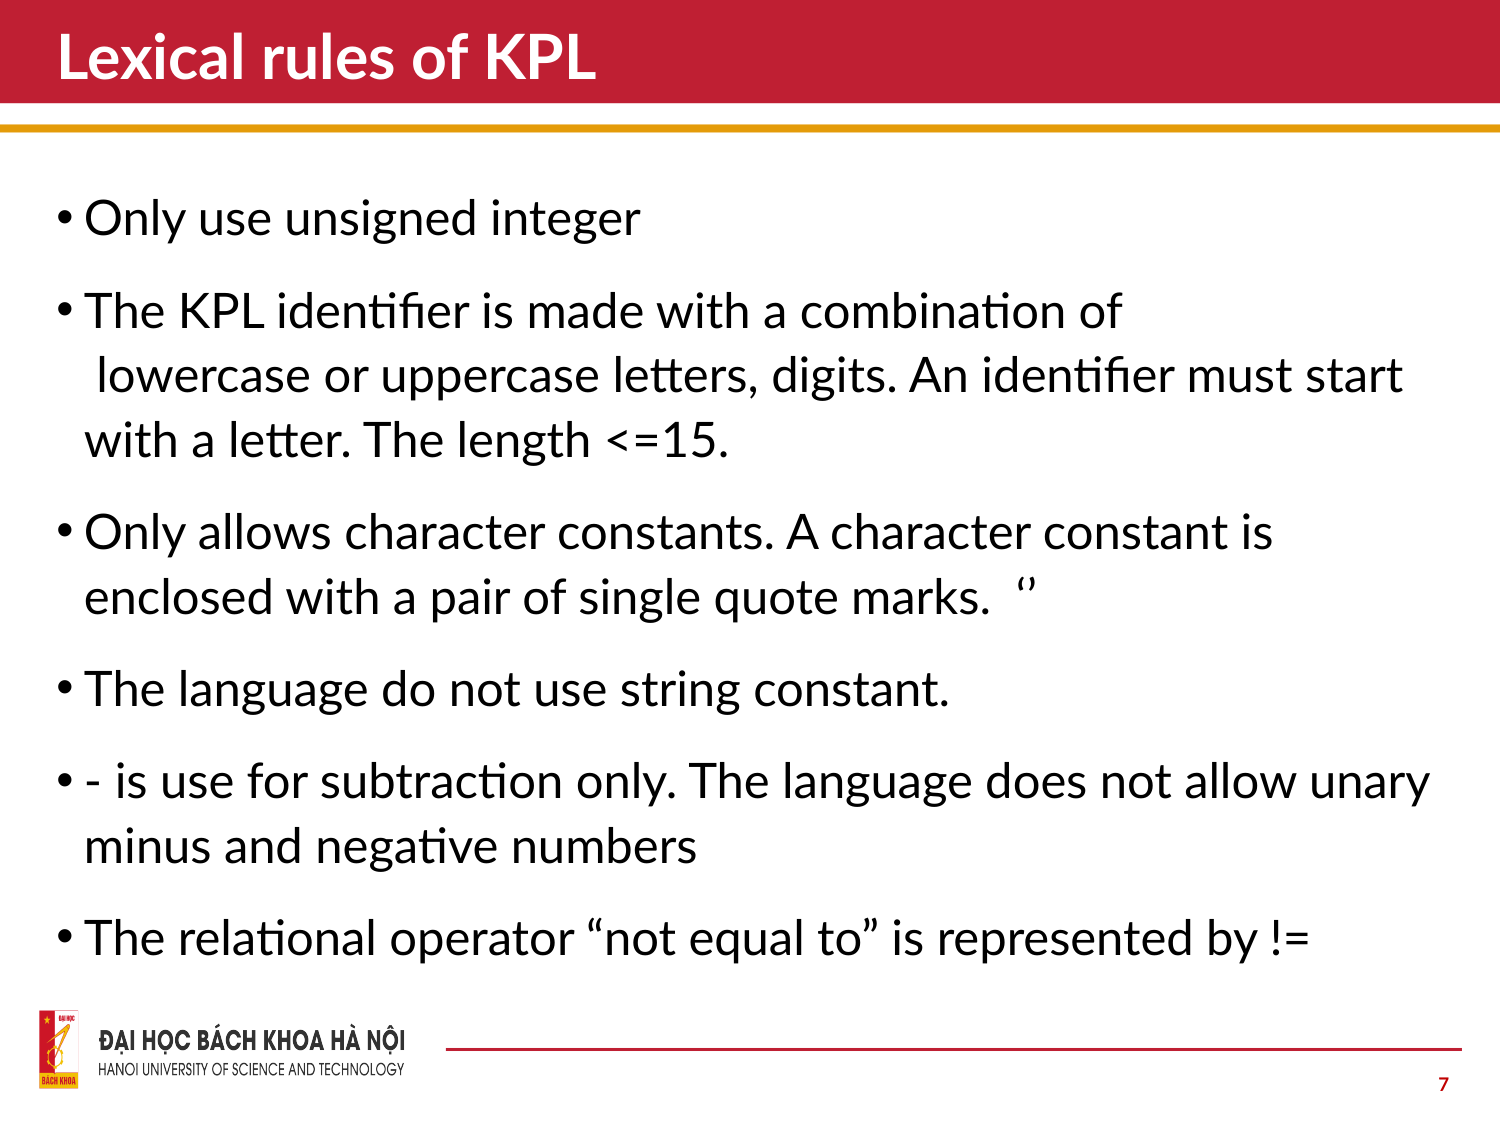

# Lexical rules of KPL
Only use unsigned integer
The KPL identifier is made with a combination of  lowercase or uppercase letters, digits. An identifier must start with a letter. The length <=15.
Only allows character constants. A character constant is enclosed with a pair of single quote marks.  ‘’
The language do not use string constant.
- is use for subtraction only. The language does not allow unary minus and negative numbers
The relational operator “not equal to” is represented by !=
7